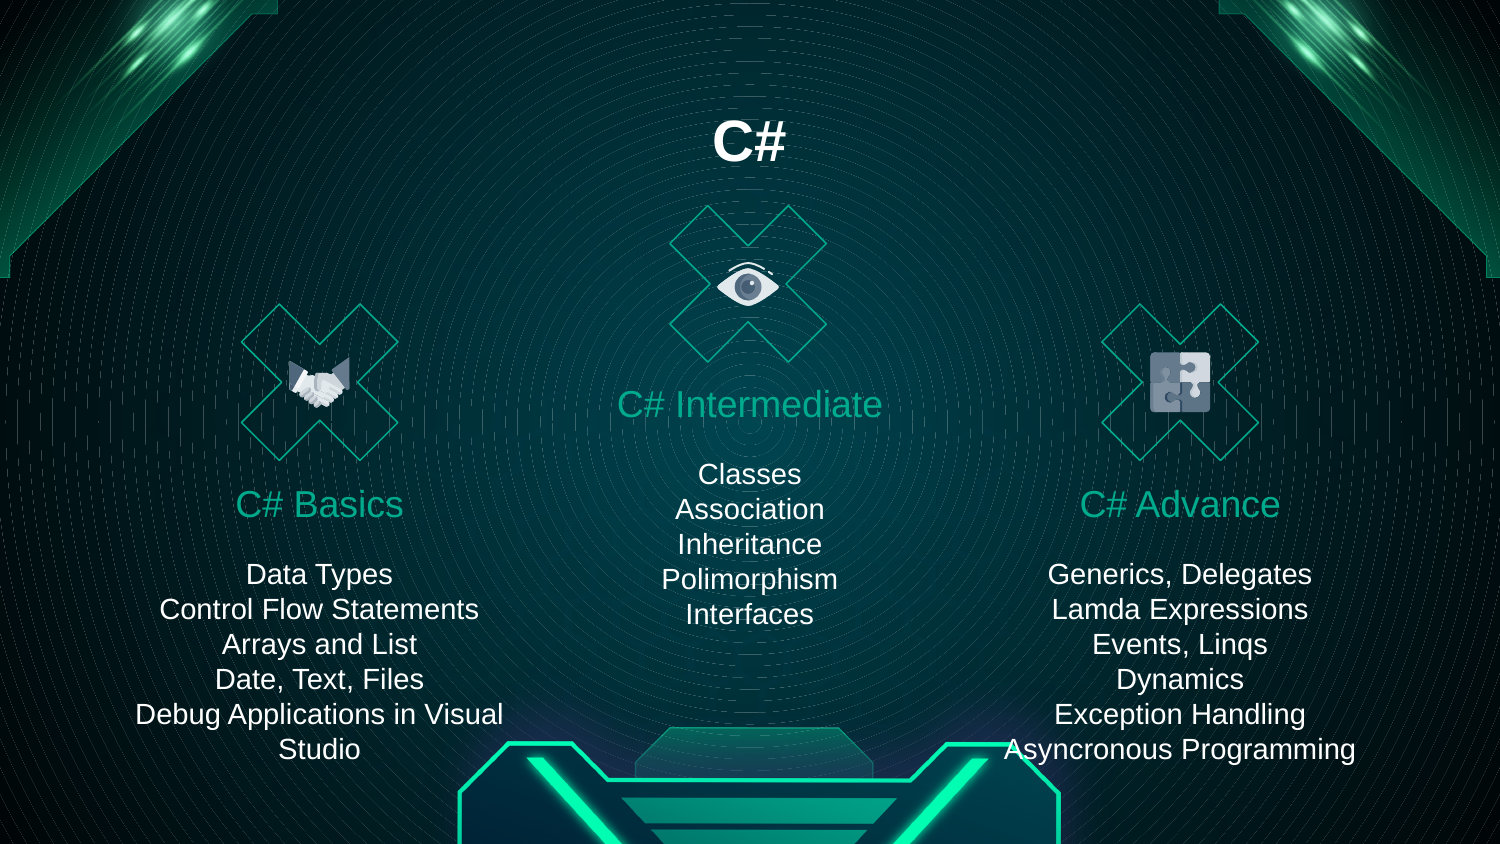

# C#

C# Intermediate
Classes
Association
Inheritance
Polimorphism
Interfaces
C# Basics
C# Advance
Data Types
Control Flow Statements
Arrays and List
Date, Text, Files
Debug Applications in Visual Studio
Generics, Delegates
Lamda Expressions
Events, Linqs
Dynamics
Exception Handling
Asyncronous Programming